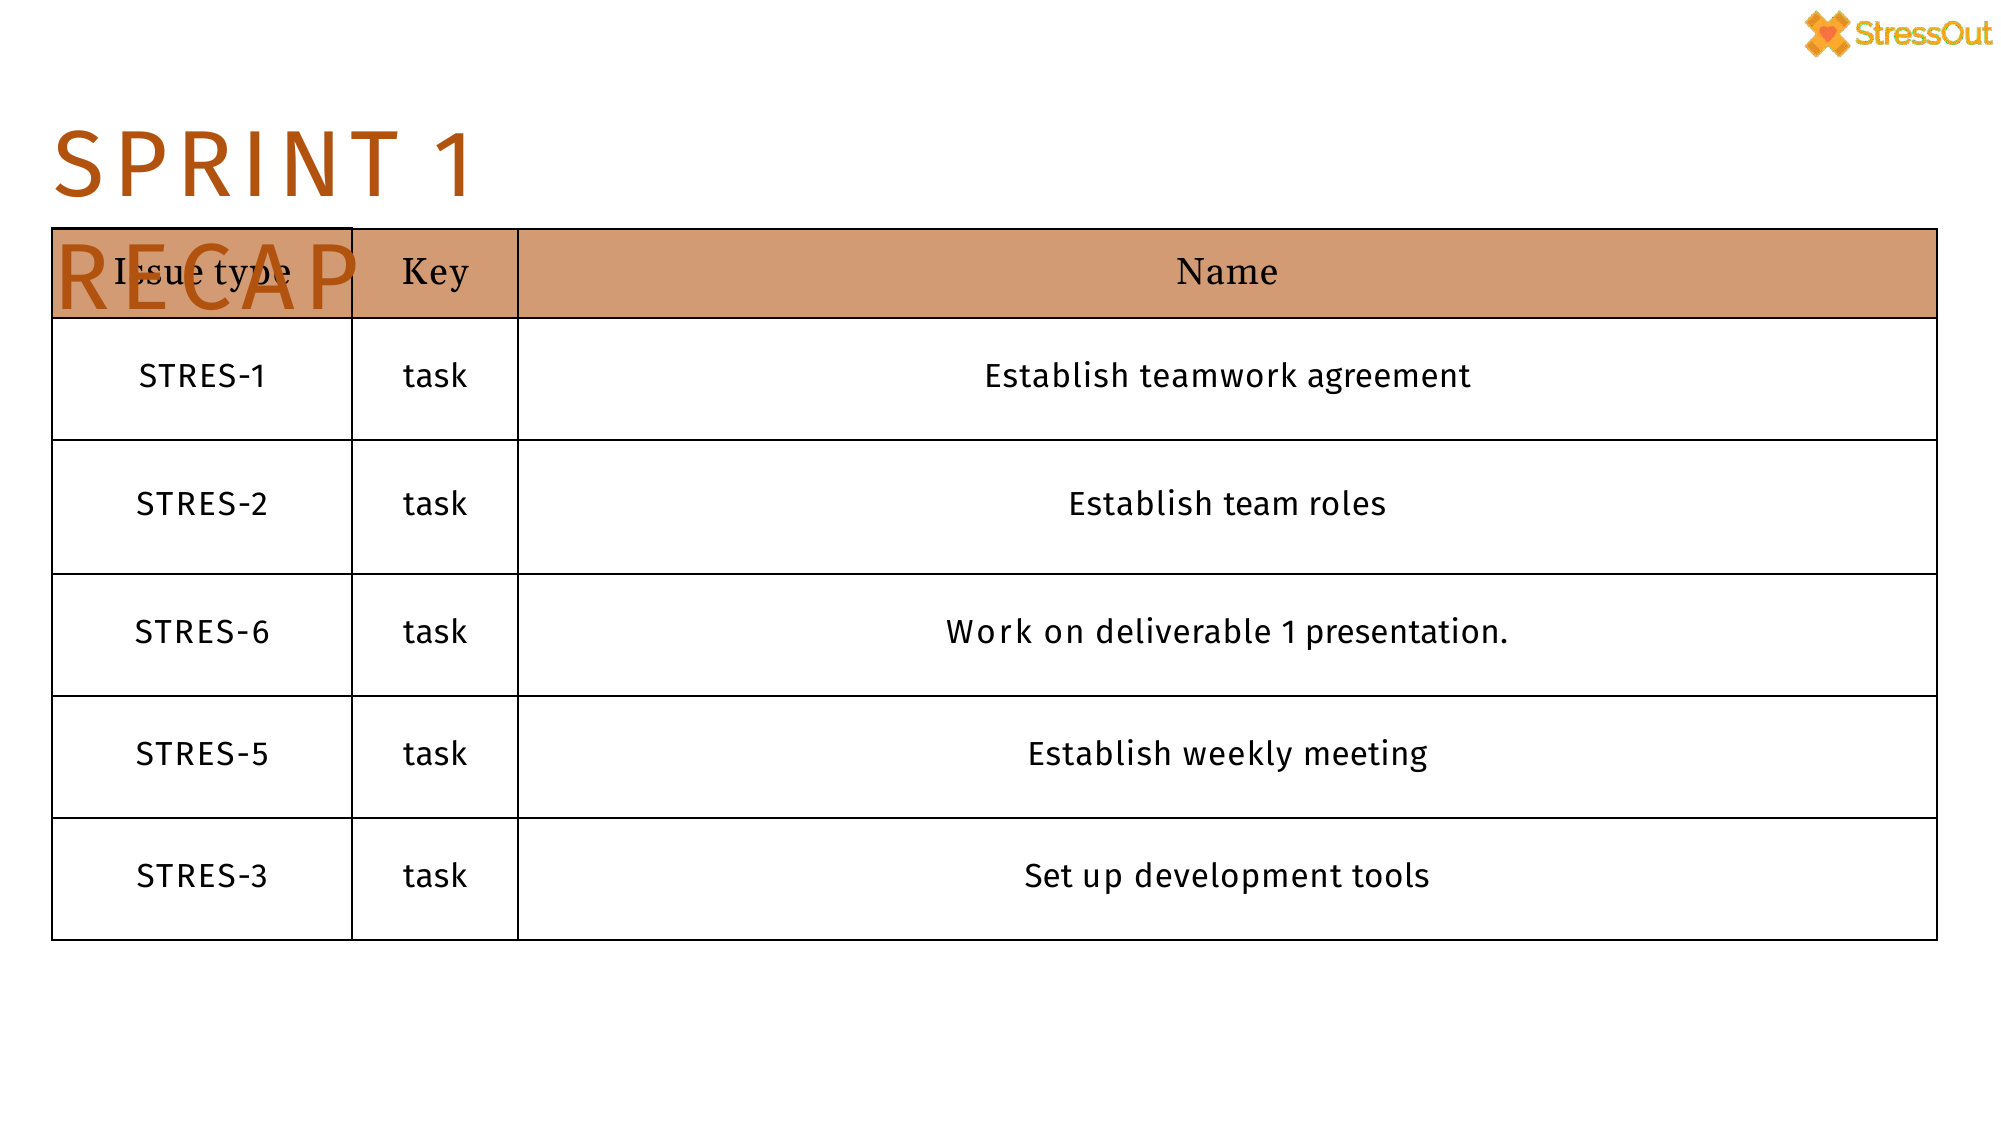

# SPRINT 1 RECAP
| Issue type | Key | Name |
| --- | --- | --- |
| STRES-1 | task | Establish teamwork agreement |
| STRES-2 | task | Establish team roles |
| STRES-6 | task | Work on deliverable 1 presentation. |
| STRES-5 | task | Establish weekly meeting |
| STRES-3 | task | Set up development tools |